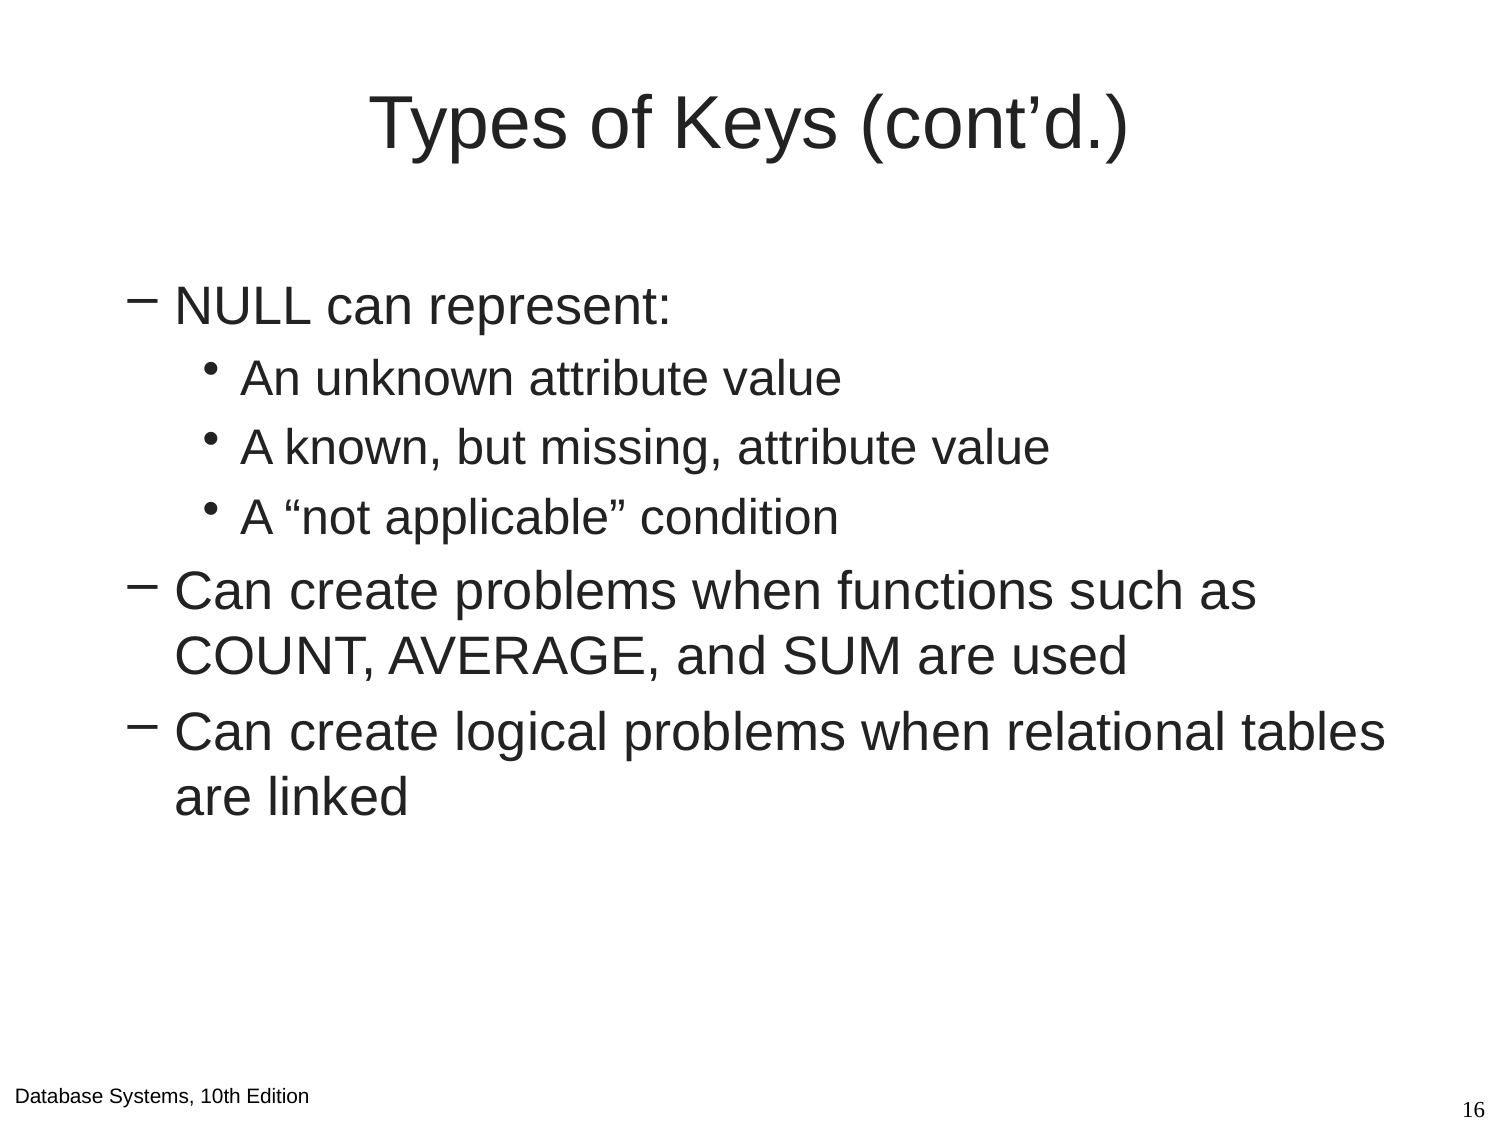

# Types of Keys (cont’d.)
NULL can represent:
An unknown attribute value
A known, but missing, attribute value
A “not applicable” condition
Can create problems when functions such as COUNT, AVERAGE, and SUM are used
Can create logical problems when relational tables are linked
16